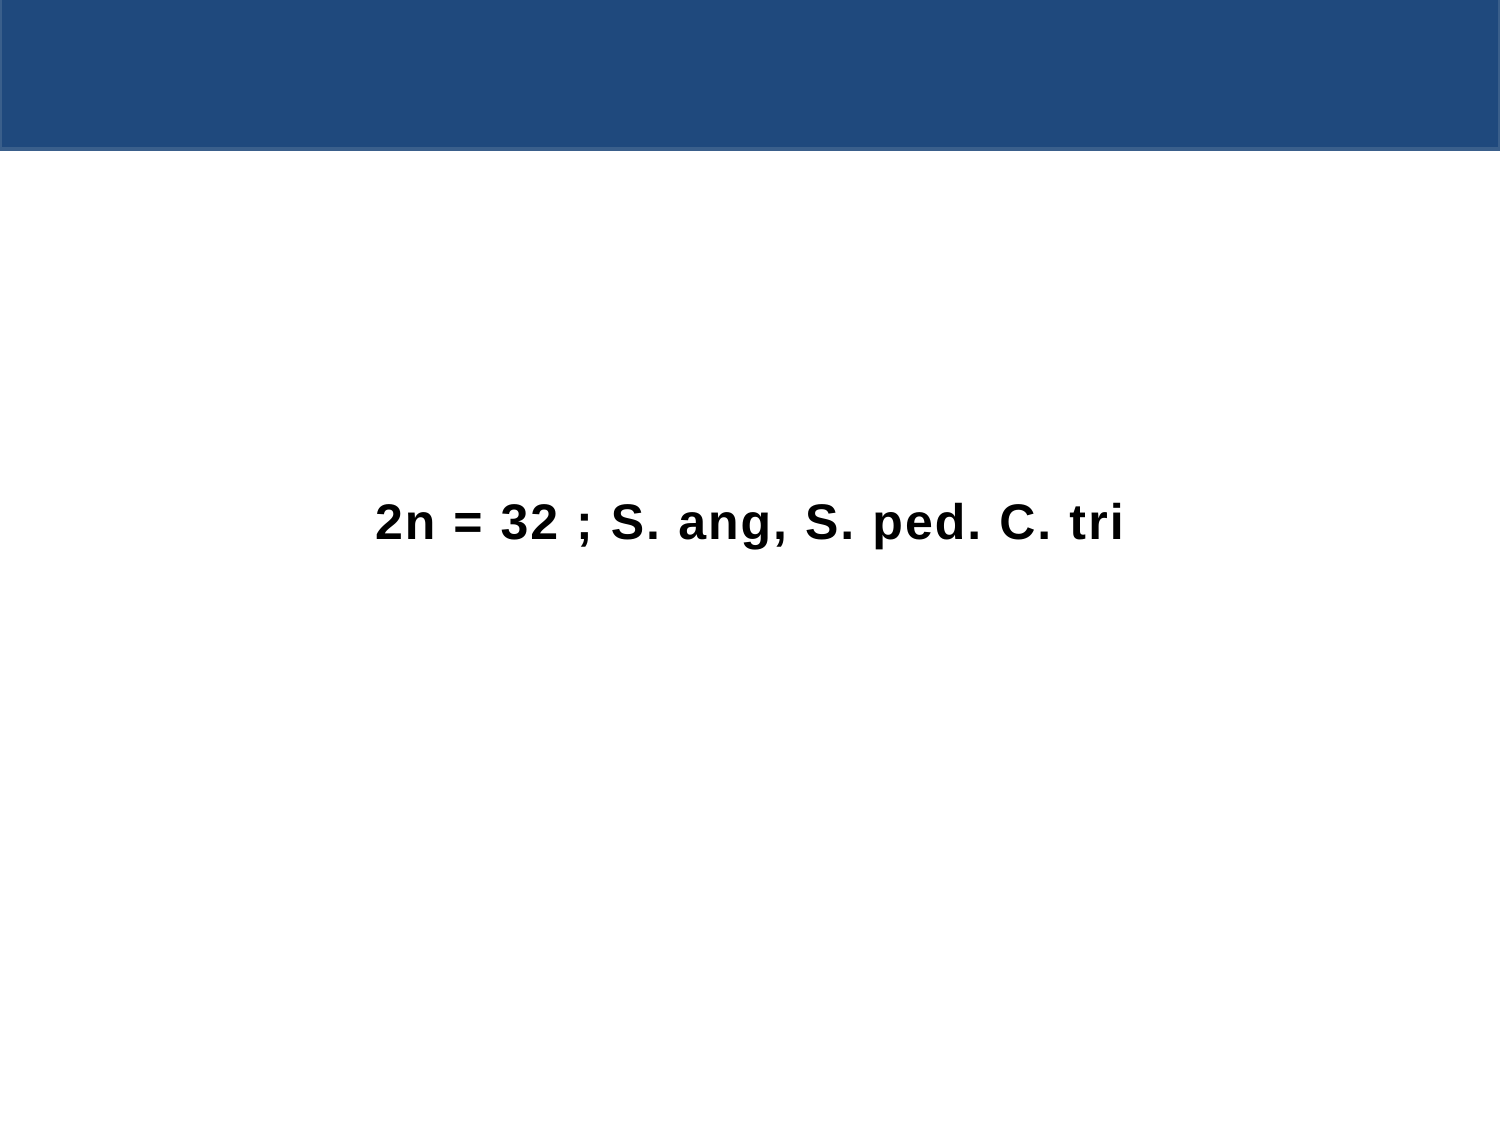

2n = 32 ; S. ang, S. ped. C. tri